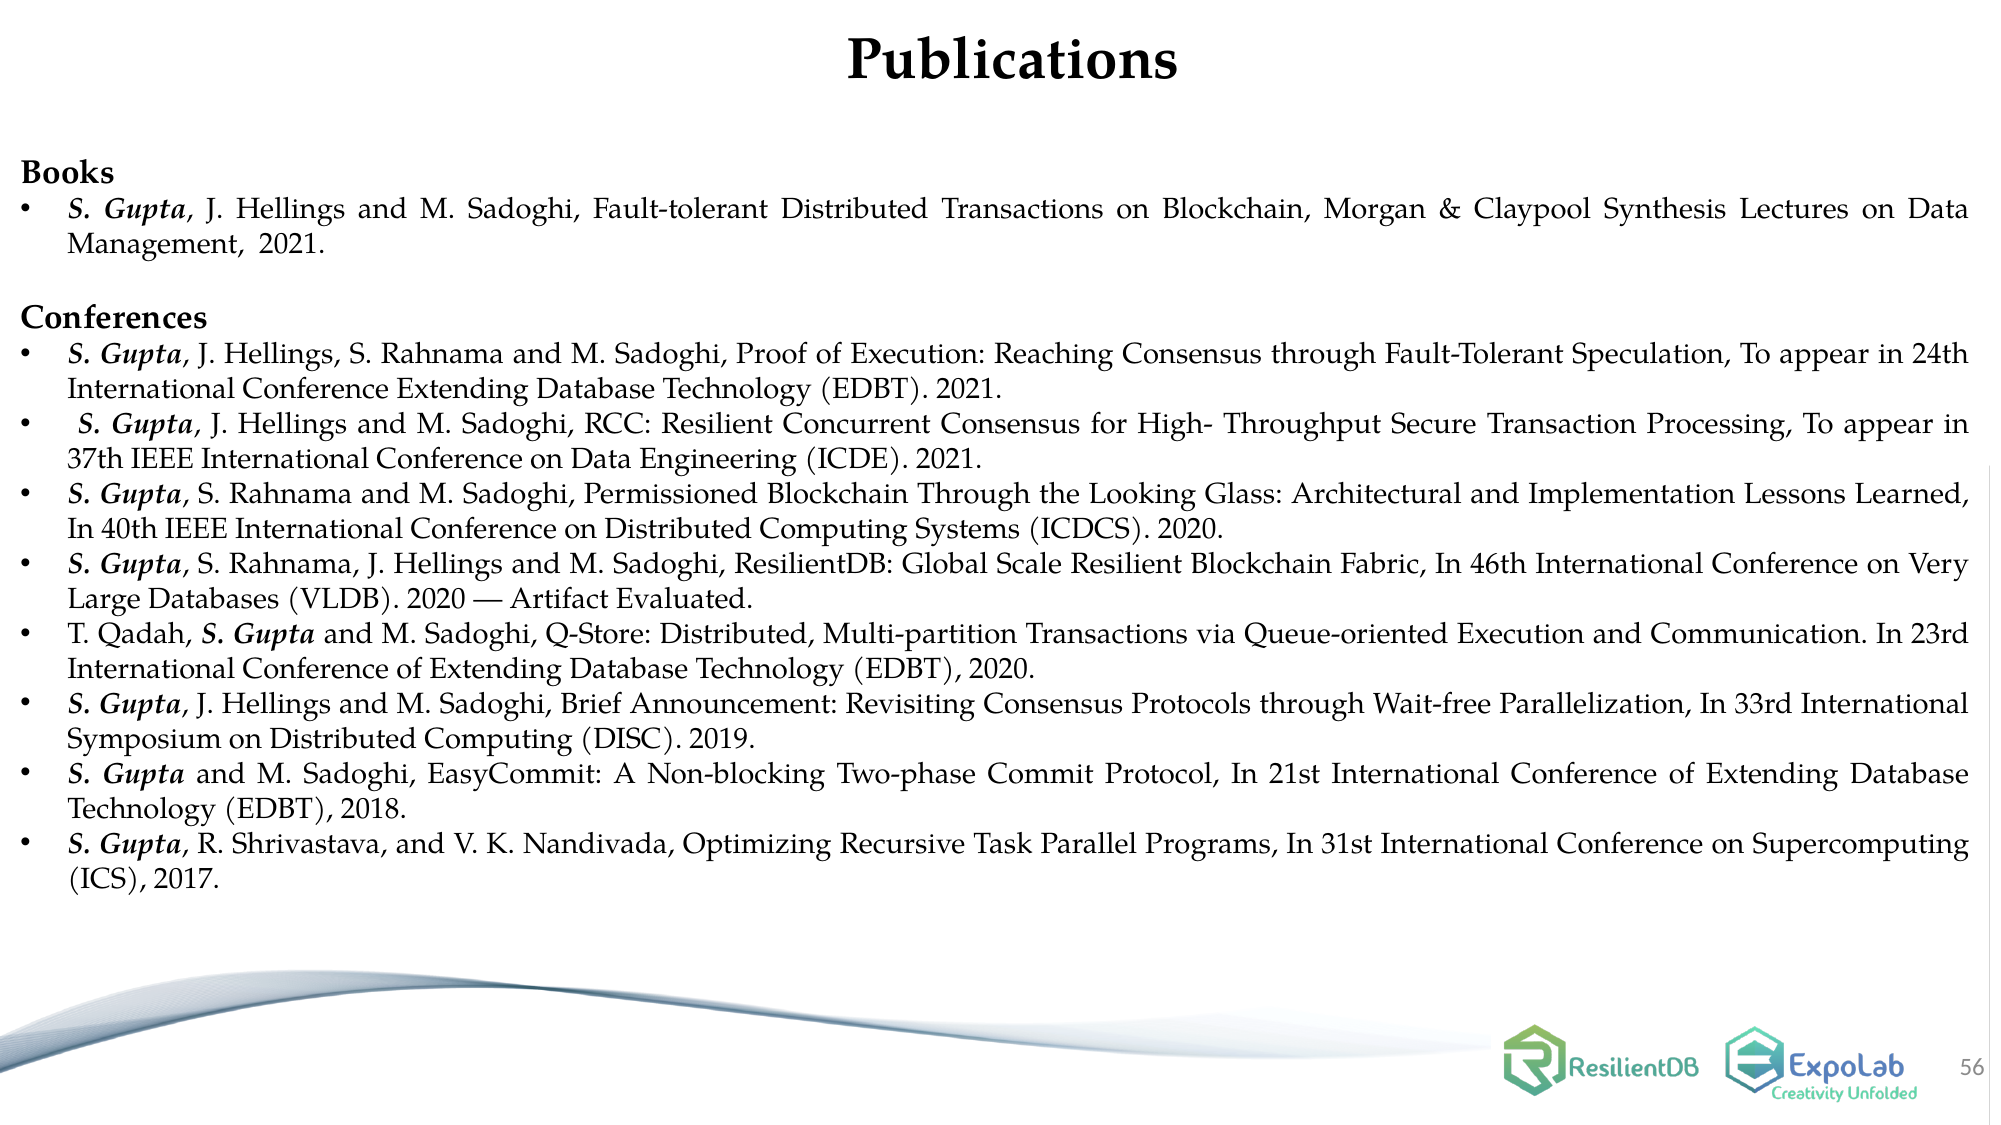

# Publications
Books
S. Gupta, J. Hellings and M. Sadoghi, Fault-tolerant Distributed Transactions on Blockchain, Morgan & Claypool Synthesis Lectures on Data Management,  2021.

Conferences
S. Gupta, J. Hellings, S. Rahnama and M. Sadoghi, Proof of Execution: Reaching Consensus through Fault-Tolerant Speculation, To appear in 24th International Conference Extending Database Technology (EDBT). 2021.
 S. Gupta, J. Hellings and M. Sadoghi, RCC: Resilient Concurrent Consensus for High- Throughput Secure Transaction Processing, To appear in 37th IEEE International Conference on Data Engineering (ICDE). 2021.
S. Gupta, S. Rahnama and M. Sadoghi, Permissioned Blockchain Through the Looking Glass: Architectural and Implementation Lessons Learned, In 40th IEEE International Conference on Distributed Computing Systems (ICDCS). 2020.
S. Gupta, S. Rahnama, J. Hellings and M. Sadoghi, ResilientDB: Global Scale Resilient Blockchain Fabric, In 46th International Conference on Very Large Databases (VLDB). 2020 — Artifact Evaluated.
T. Qadah, S. Gupta and M. Sadoghi, Q-Store: Distributed, Multi-partition Transactions via Queue-oriented Execution and Communication. In 23rd International Conference of Extending Database Technology (EDBT), 2020.
S. Gupta, J. Hellings and M. Sadoghi, Brief Announcement: Revisiting Consensus Protocols through Wait-free Parallelization, In 33rd International Symposium on Distributed Computing (DISC). 2019.
S. Gupta and M. Sadoghi, EasyCommit: A Non-blocking Two-phase Commit Protocol, In 21st International Conference of Extending Database Technology (EDBT), 2018.
S. Gupta, R. Shrivastava, and V. K. Nandivada, Optimizing Recursive Task Parallel Programs, In 31st International Conference on Supercomputing (ICS), 2017.

56